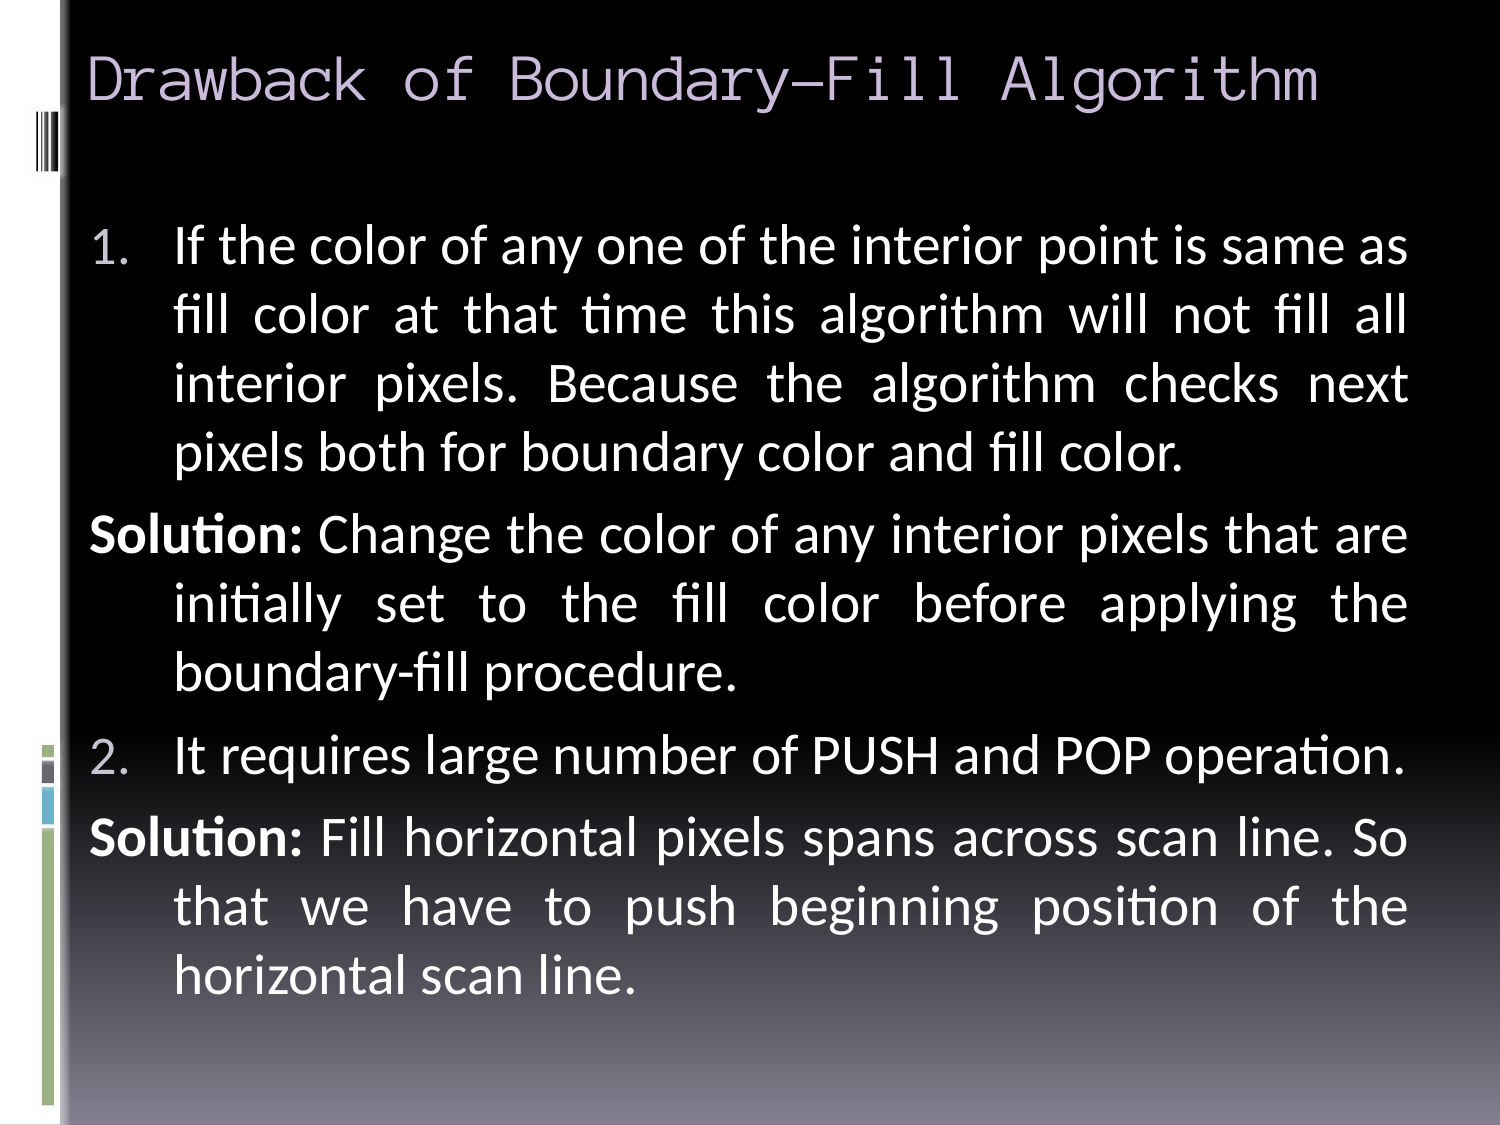

# Drawback of Boundary-Fill Algorithm
If the color of any one of the interior point is same as fill color at that time this algorithm will not fill all interior pixels. Because the algorithm checks next pixels both for boundary color and fill color.
Solution: Change the color of any interior pixels that are initially set to the fill color before applying the boundary-fill procedure.
It requires large number of PUSH and POP operation.
Solution: Fill horizontal pixels spans across scan line. So that we have to push beginning position of the horizontal scan line.